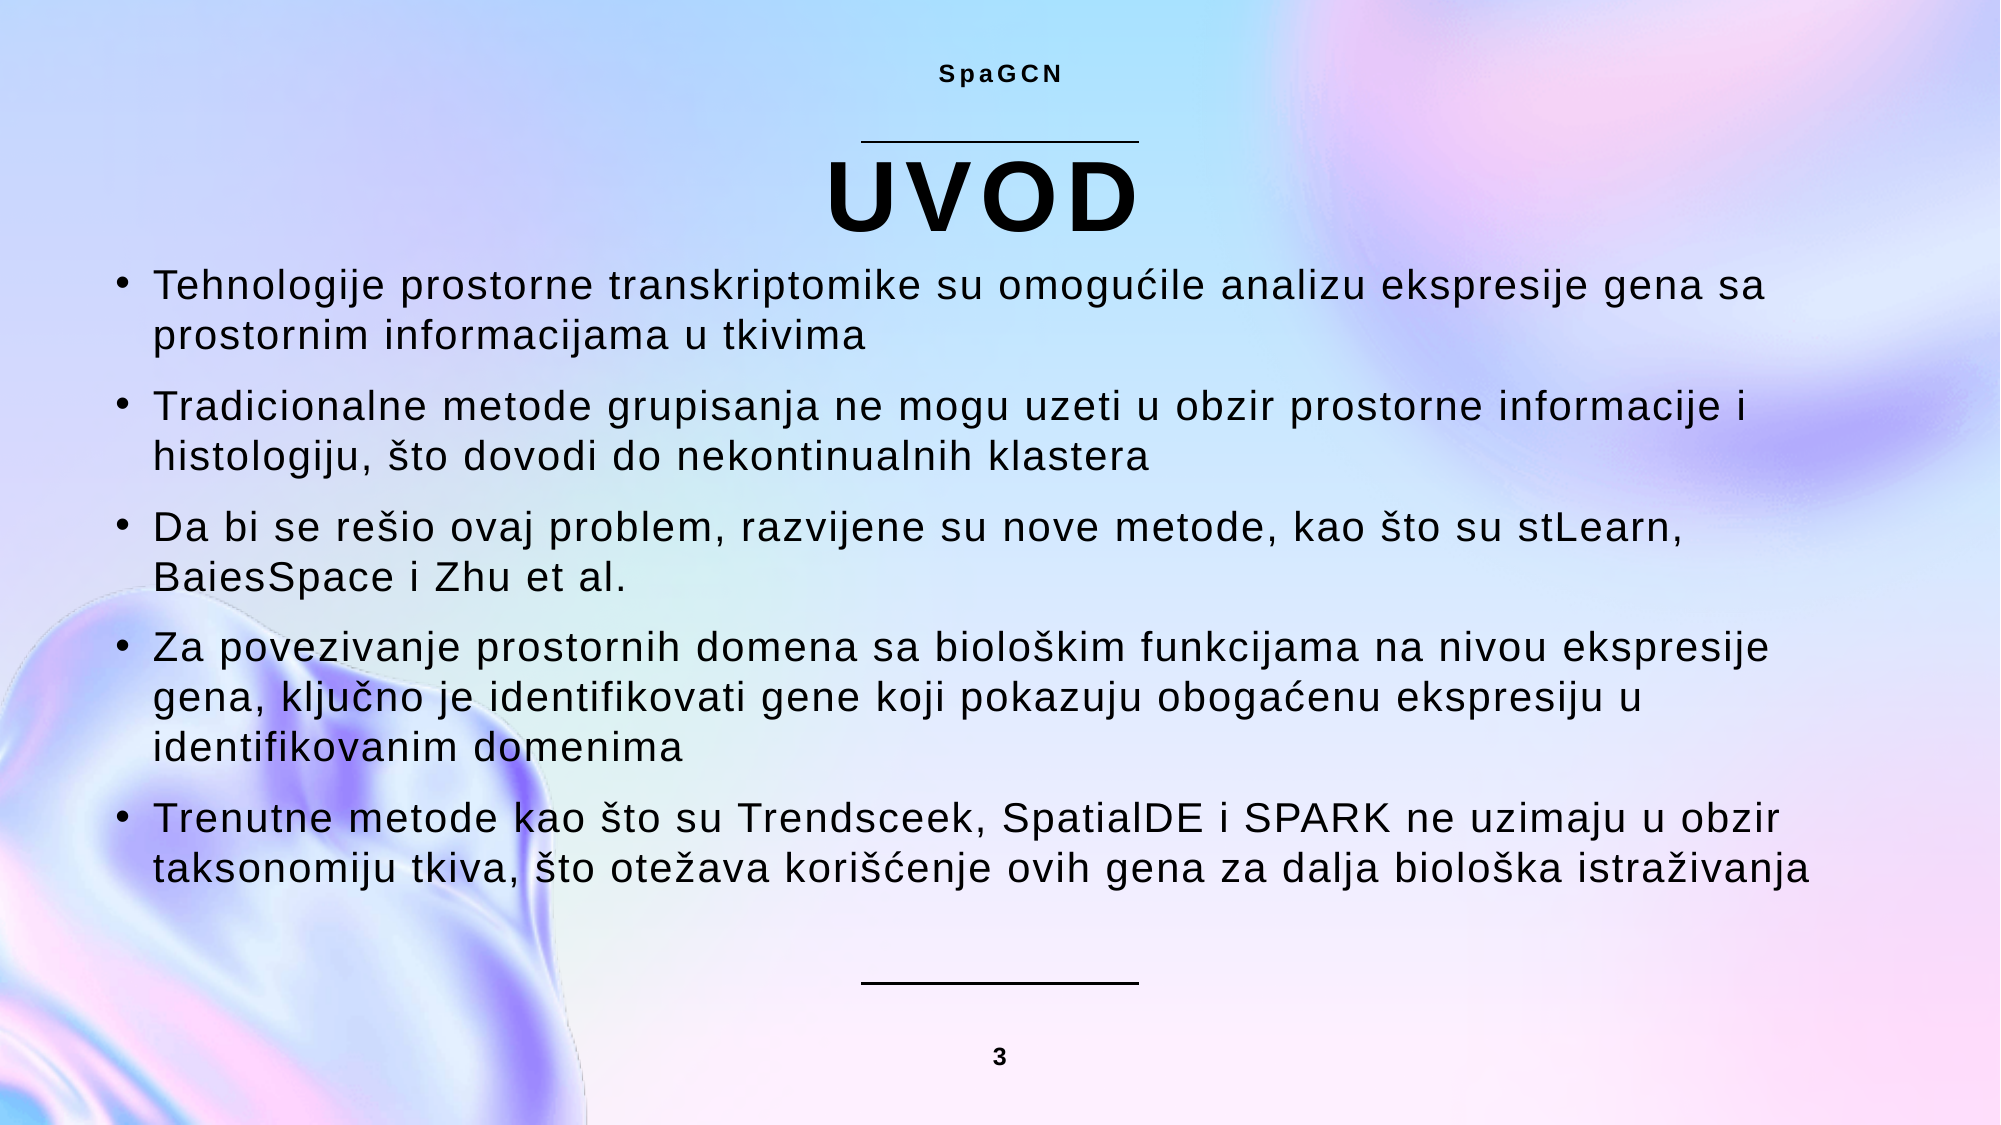

SpaGCN
# UVOD
Tehnologije prostorne transkriptomike su omogućile analizu ekspresije gena sa prostornim informacijama u tkivima
Tradicionalne metode grupisanja ne mogu uzeti u obzir prostorne informacije i histologiju, što dovodi do nekontinualnih klastera
Da bi se rešio ovaj problem, razvijene su nove metode, kao što su stLearn, BaiesSpace i Zhu et al.
Za povezivanje prostornih domena sa biološkim funkcijama na nivou ekspresije gena, ključno je identifikovati gene koji pokazuju obogaćenu ekspresiju u identifikovanim domenima
Trenutne metode kao što su Trendsceek, SpatialDE i SPARK ne uzimaju u obzir taksonomiju tkiva, što otežava korišćenje ovih gena za dalja biološka istraživanja

3